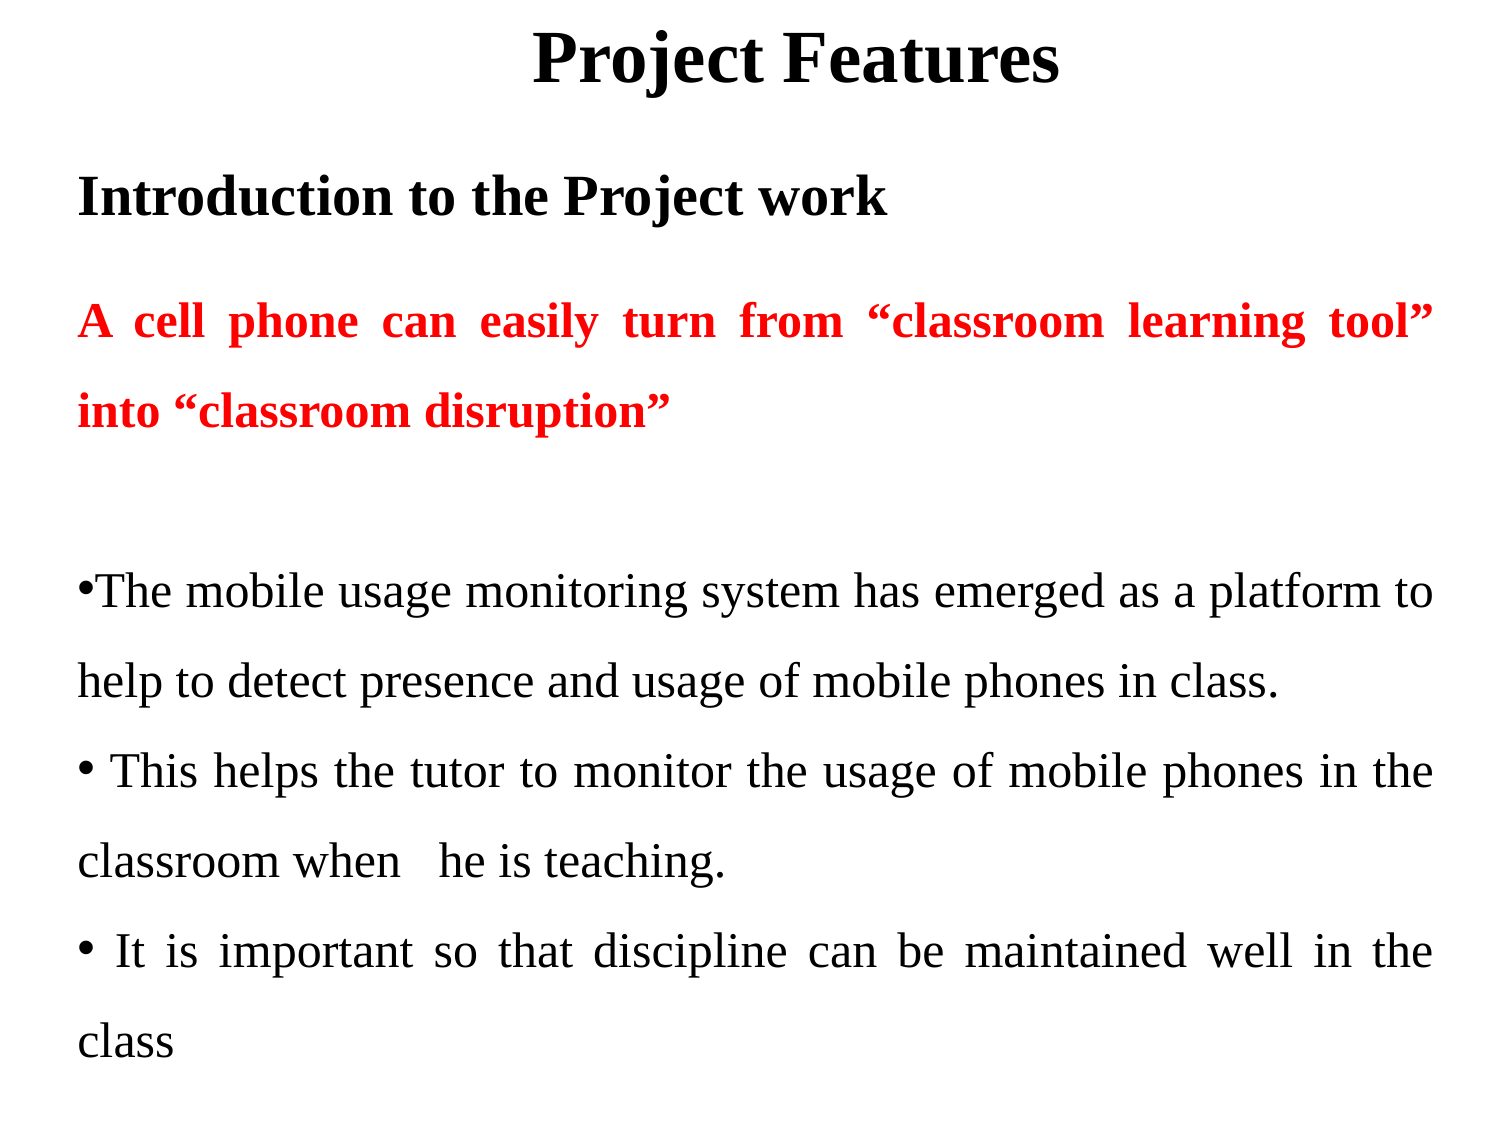

Project Features
Introduction to the Project work
A cell phone can easily turn from “classroom learning tool” into “classroom disruption”

The mobile usage monitoring system has emerged as a platform to help to detect presence and usage of mobile phones in class.
 This helps the tutor to monitor the usage of mobile phones in the classroom when   he is teaching.
 It is important so that discipline can be maintained well in the class